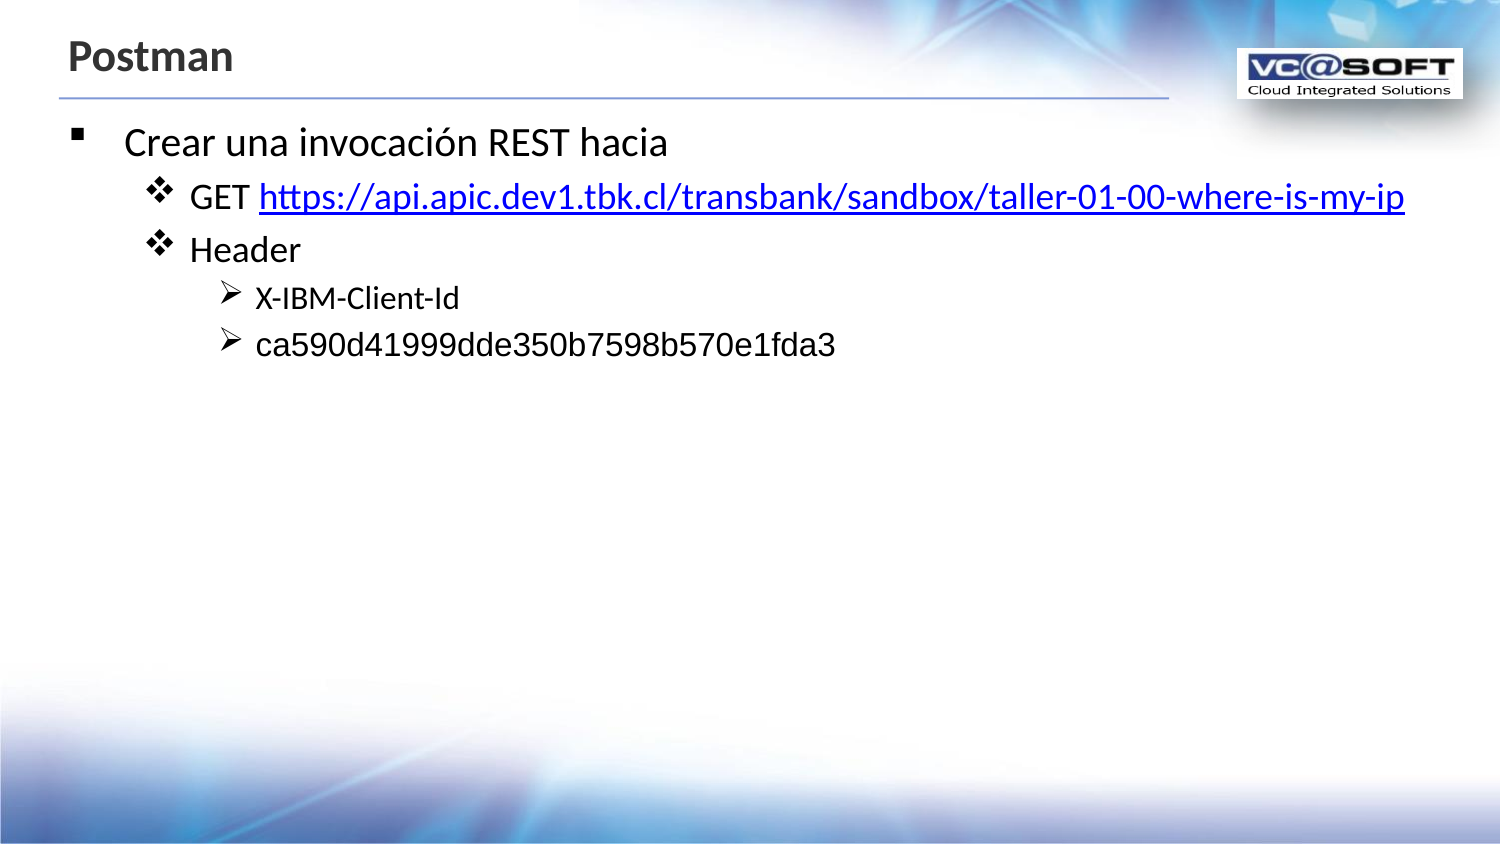

# Postman
Crear una invocación REST hacia
GET https://api.apic.dev1.tbk.cl/transbank/sandbox/taller-01-00-where-is-my-ip
Header
X-IBM-Client-Id
ca590d41999dde350b7598b570e1fda3